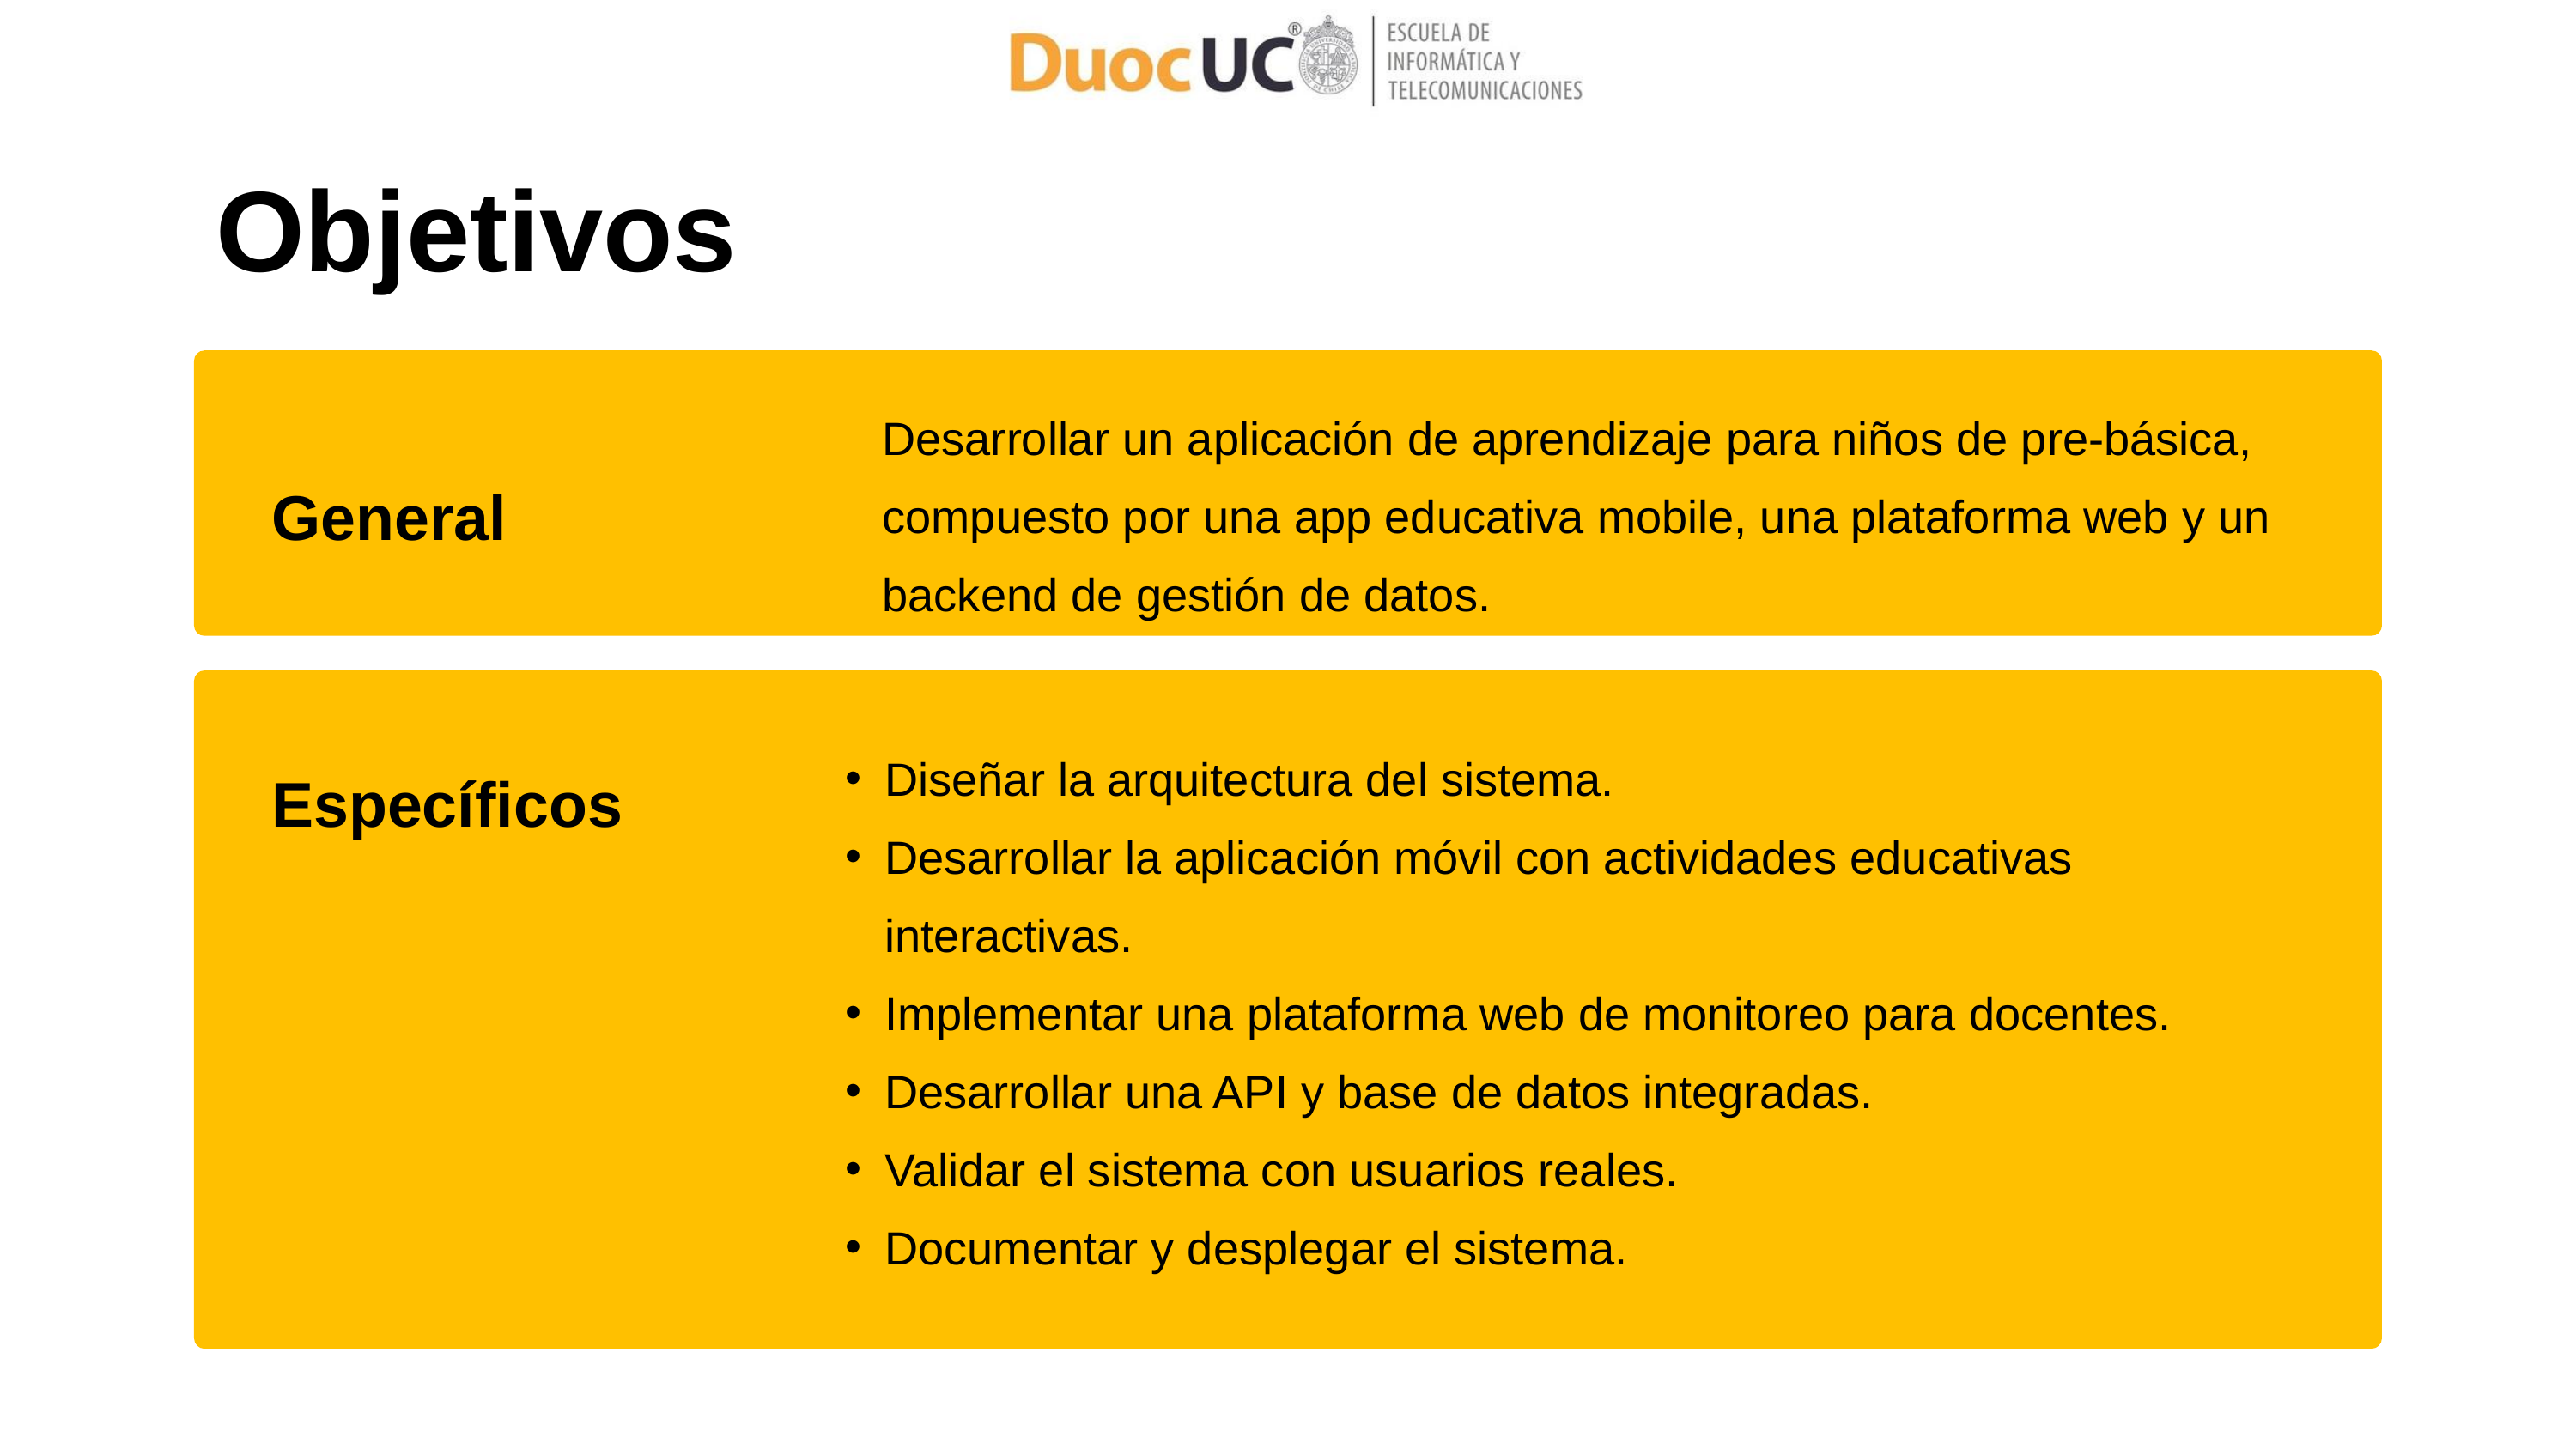

Objetivos

Desarrollar un aplicación de aprendizaje para niños de pre-básica, compuesto por una app educativa mobile, una plataforma web y un backend de gestión de datos.

General

Específicos
Diseñar la arquitectura del sistema.
Desarrollar la aplicación móvil con actividades educativas interactivas.
Implementar una plataforma web de monitoreo para docentes.
Desarrollar una API y base de datos integradas.
Validar el sistema con usuarios reales.
Documentar y desplegar el sistema.